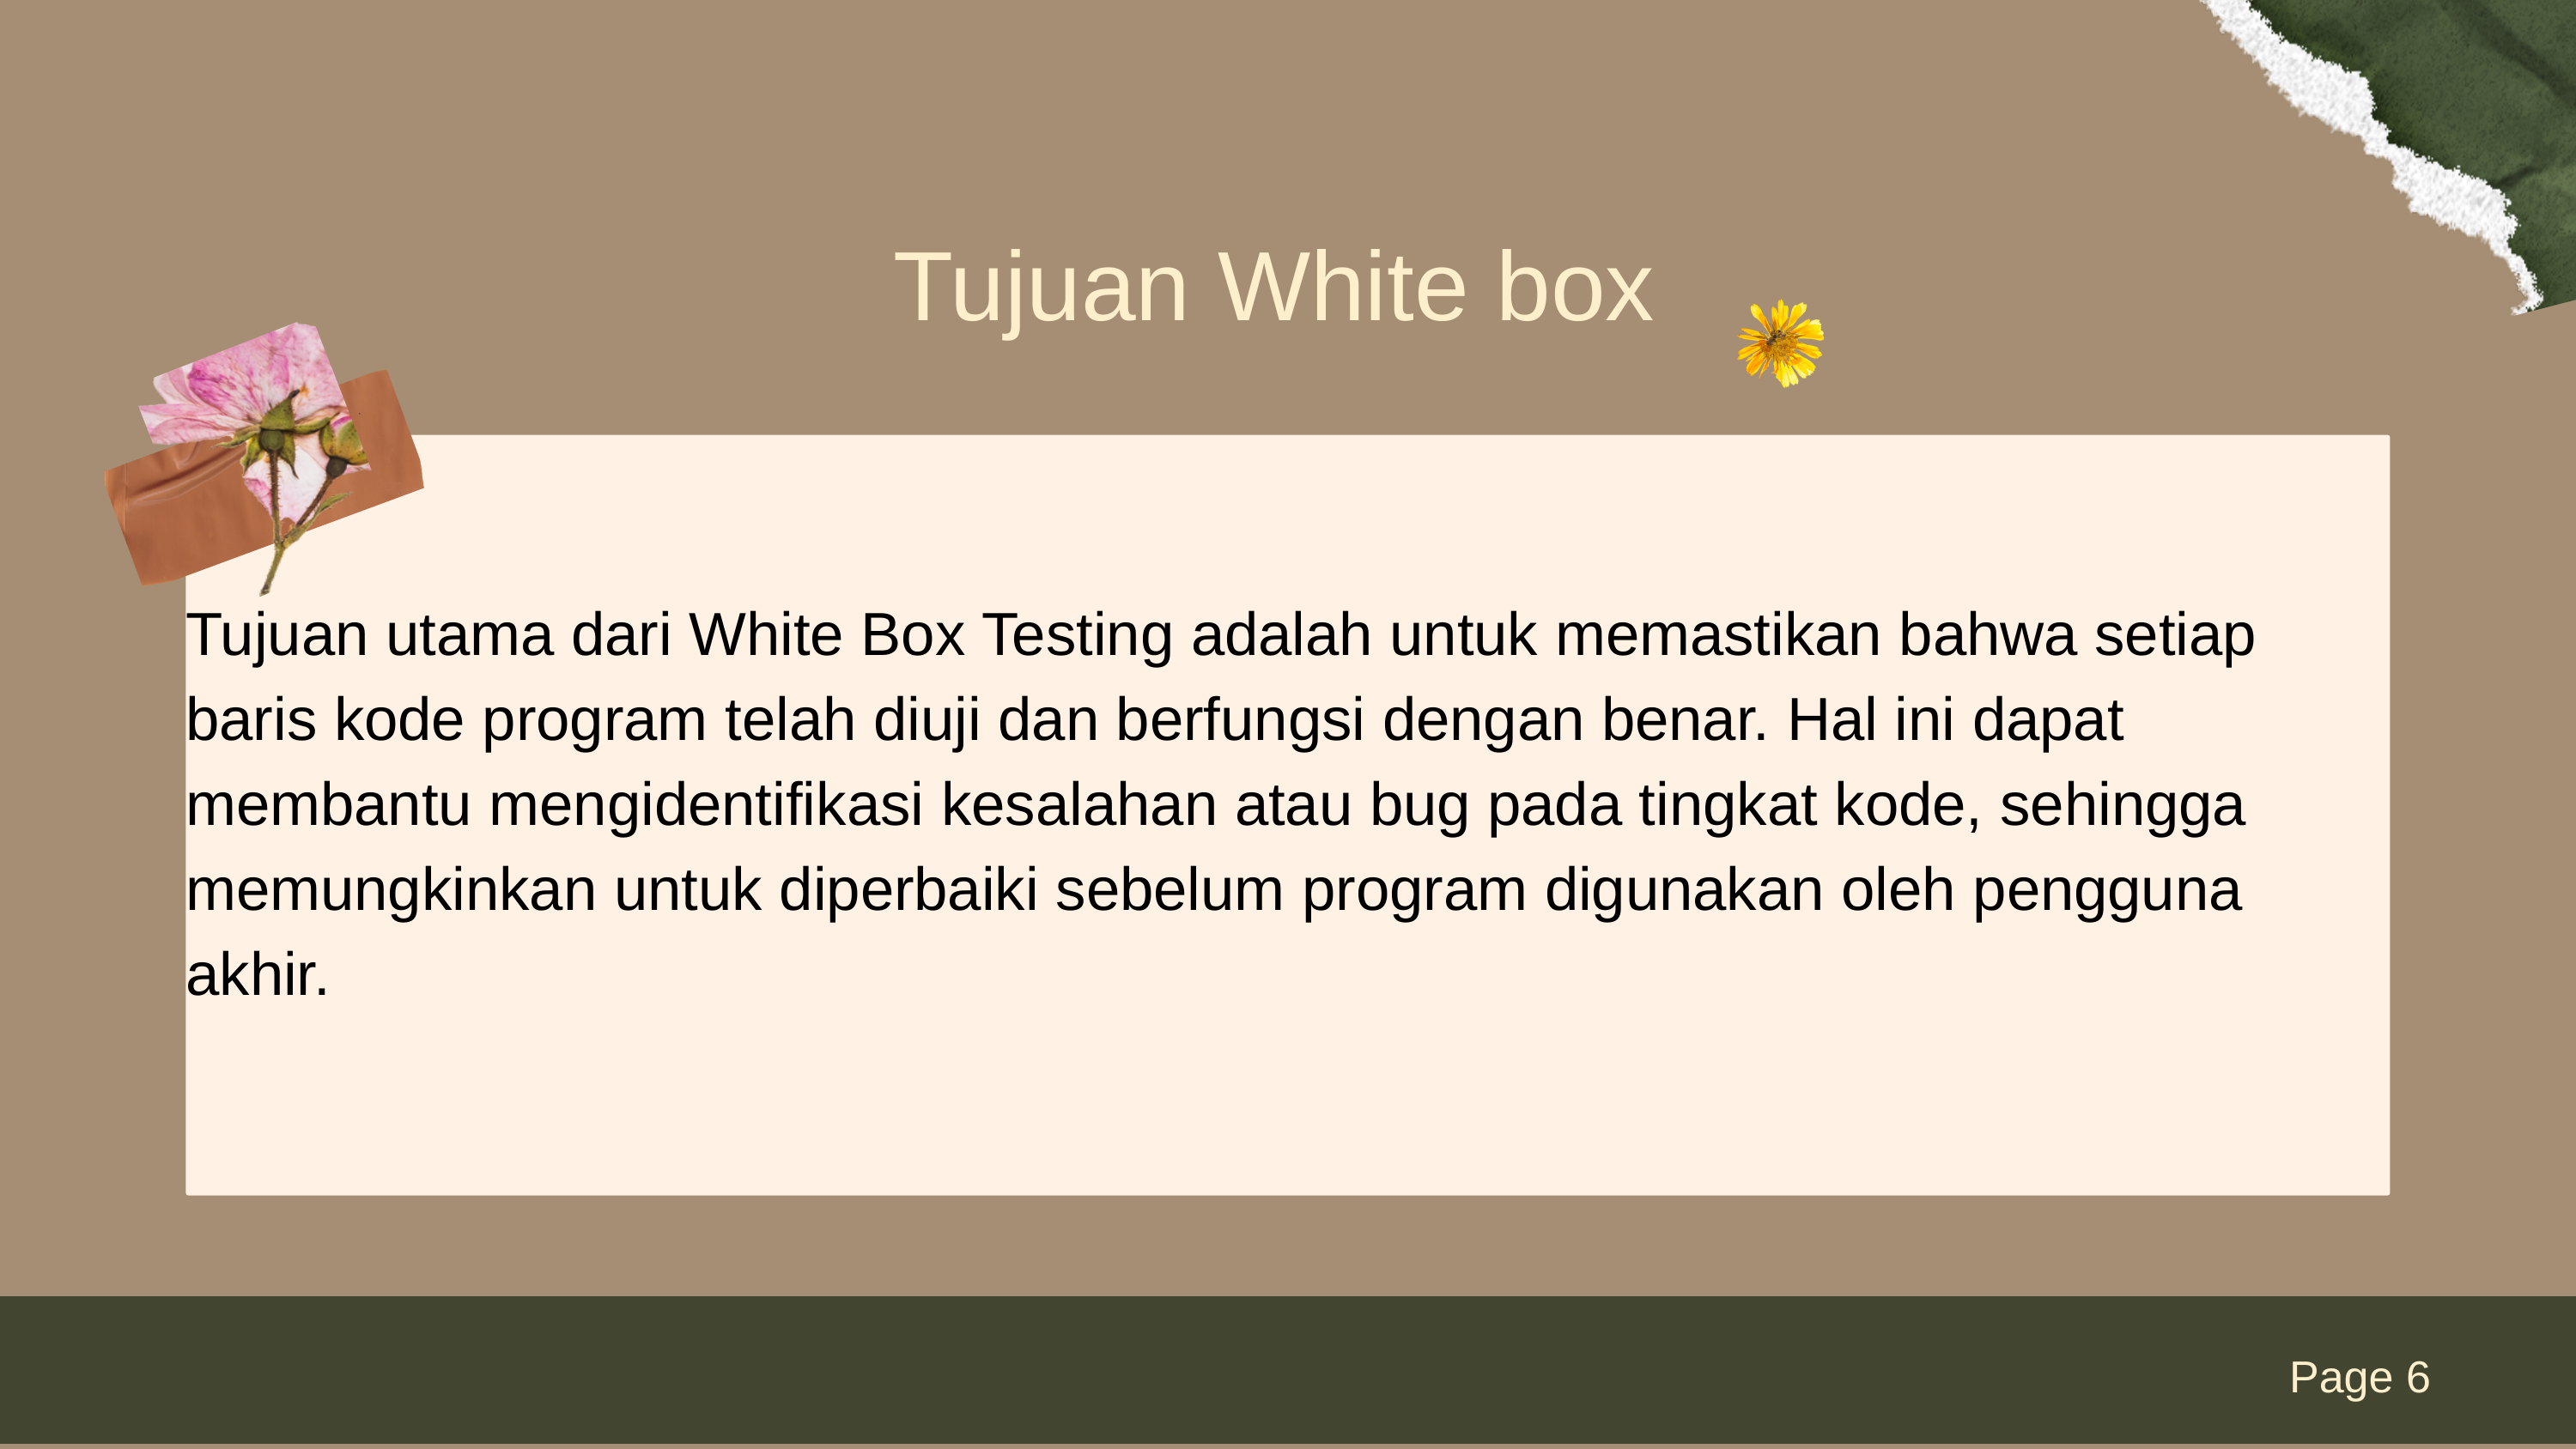

Tujuan White box

Tujuan utama dari White Box Testing adalah untuk memastikan bahwa setiap baris kode program telah diuji dan berfungsi dengan benar. Hal ini dapat membantu mengidentifikasi kesalahan atau bug pada tingkat kode, sehingga memungkinkan untuk diperbaiki sebelum program digunakan oleh pengguna akhir.

Page 6